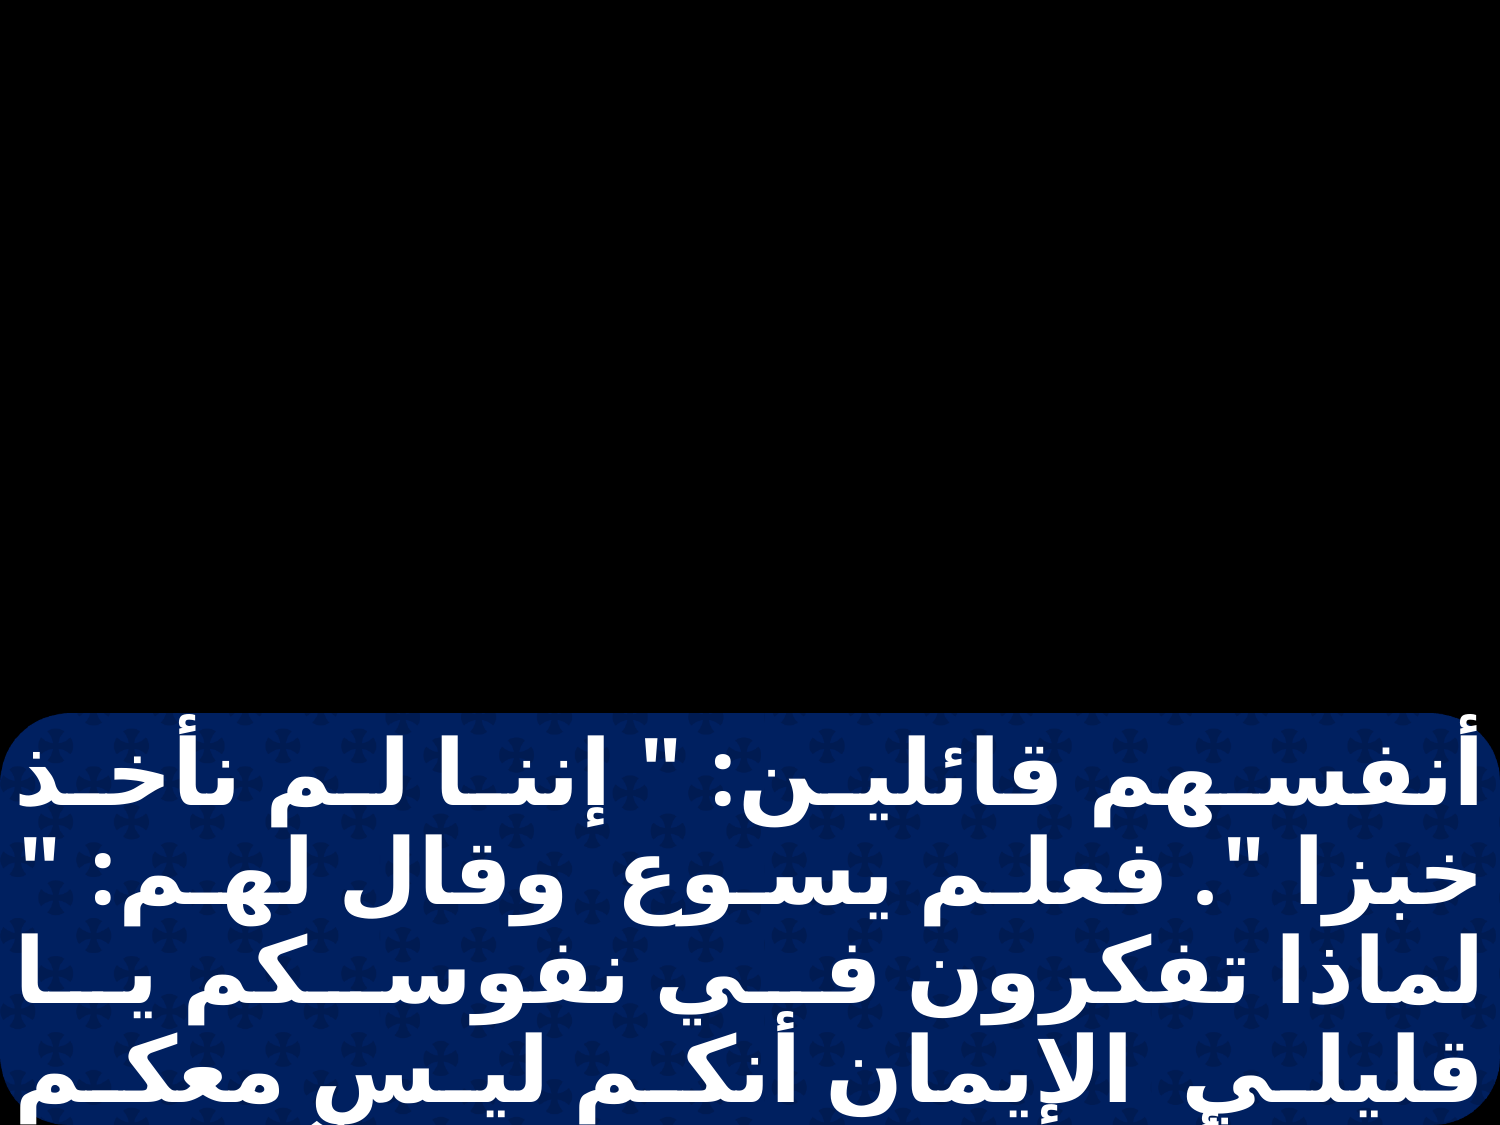

أنفسهم قائلين: " إننا لم نأخذ خبزا ". فعلم يسوع  وقال لهم: " لماذا تفكرون في نفوسكم يا قليلي  الإيمان أنكم ليس معكم خبز؟ أما تفهمون حتى  الآن؟ ولا تذكرون الخمسة الأرغفة للخمسة الآلاف